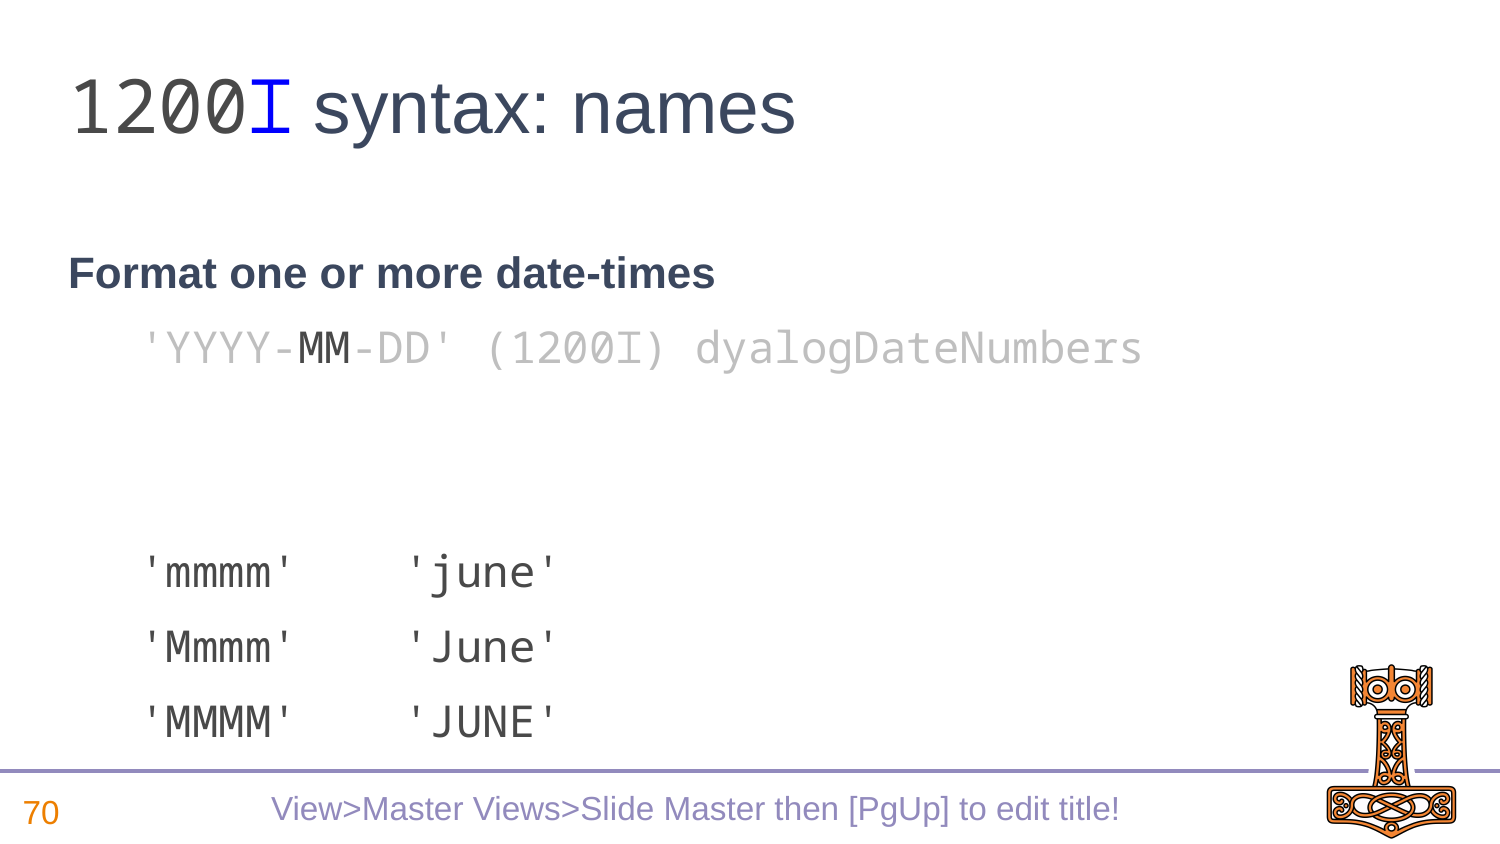

# 1200⌶ syntax: names
Format one or more date-times
'YYYY-MM-DD' (1200⌶) dyalogDateNumbers

'mmmm'	'june'
'Mmmm'	'June'
'MMMM'	'JUNE'